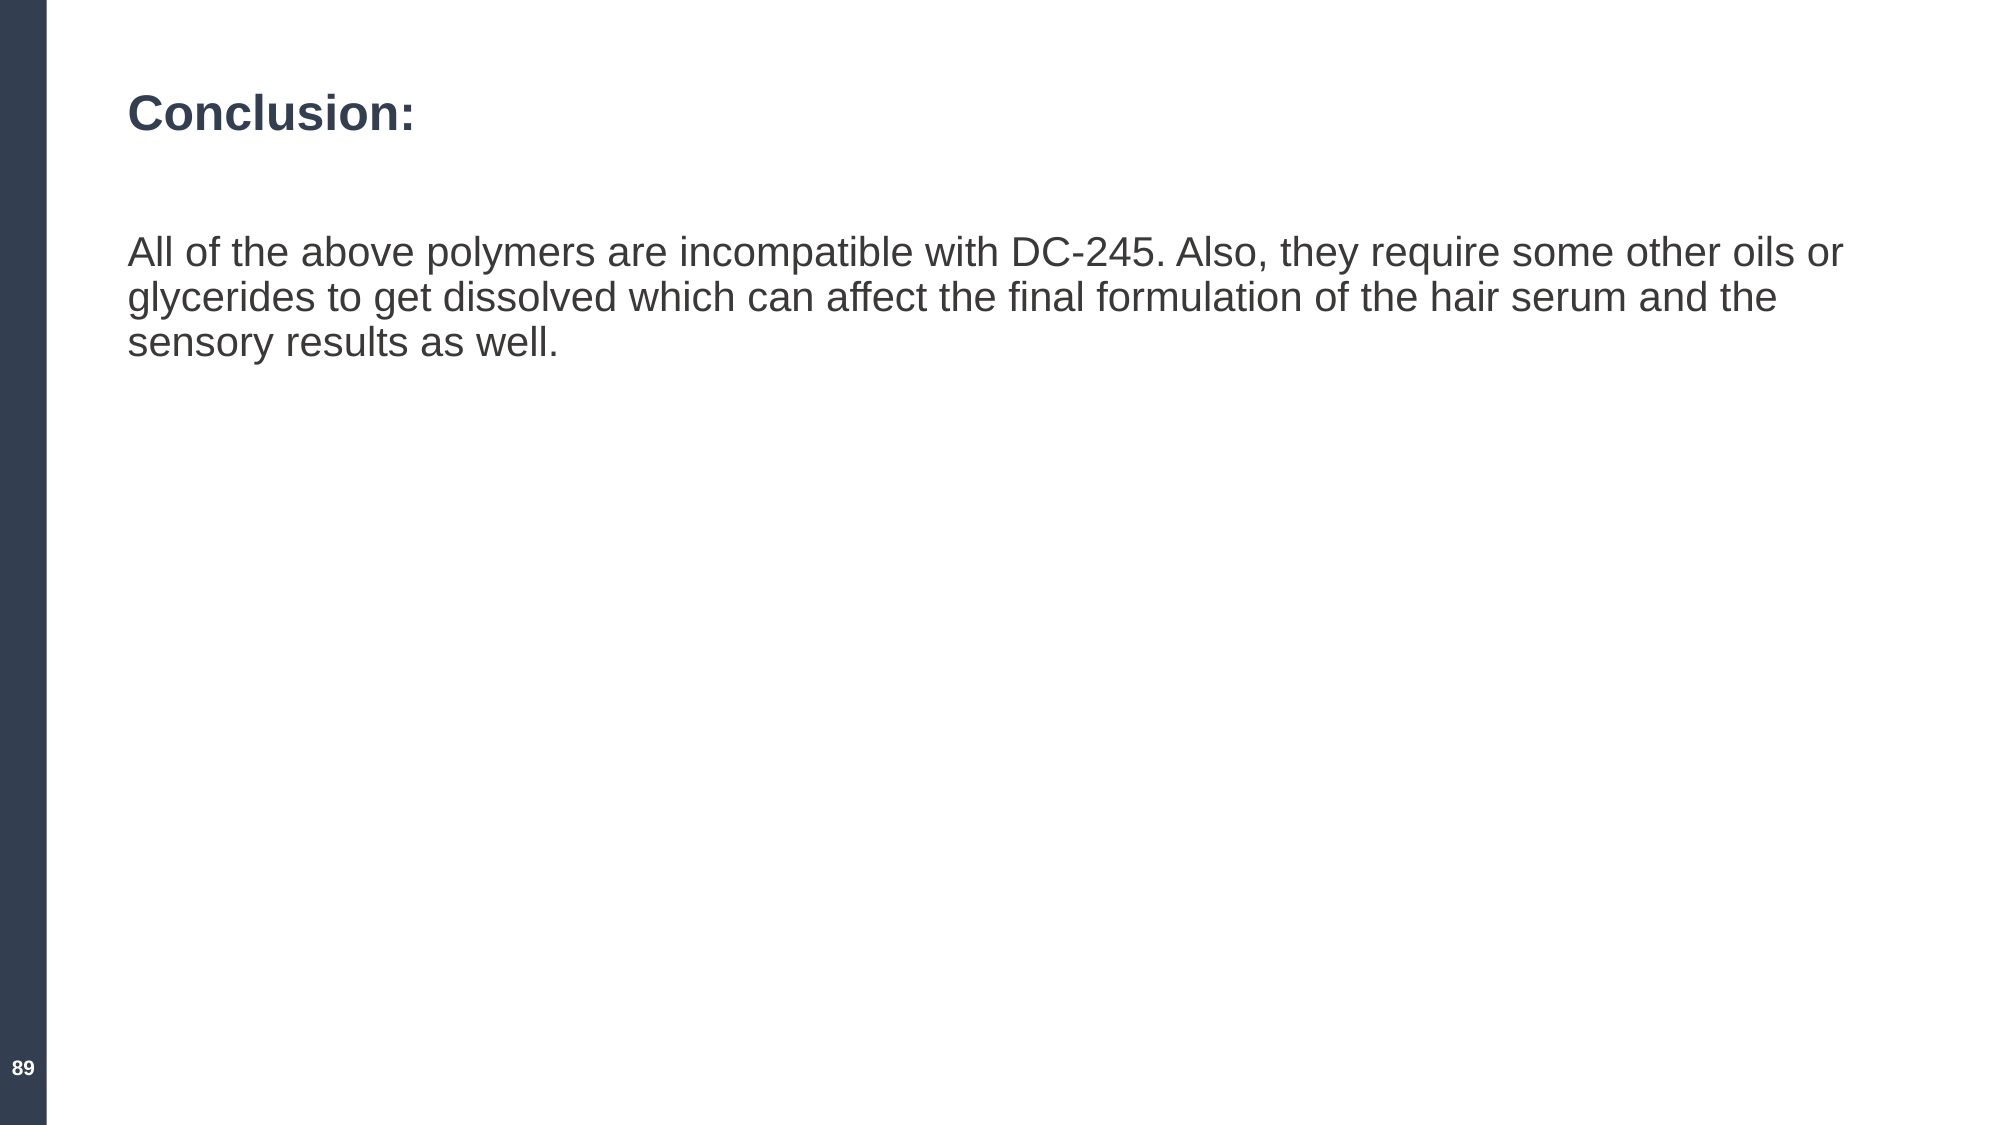

# Conclusion:
All of the above polymers are incompatible with DC-245. Also, they require some other oils or glycerides to get dissolved which can affect the final formulation of the hair serum and the sensory results as well.